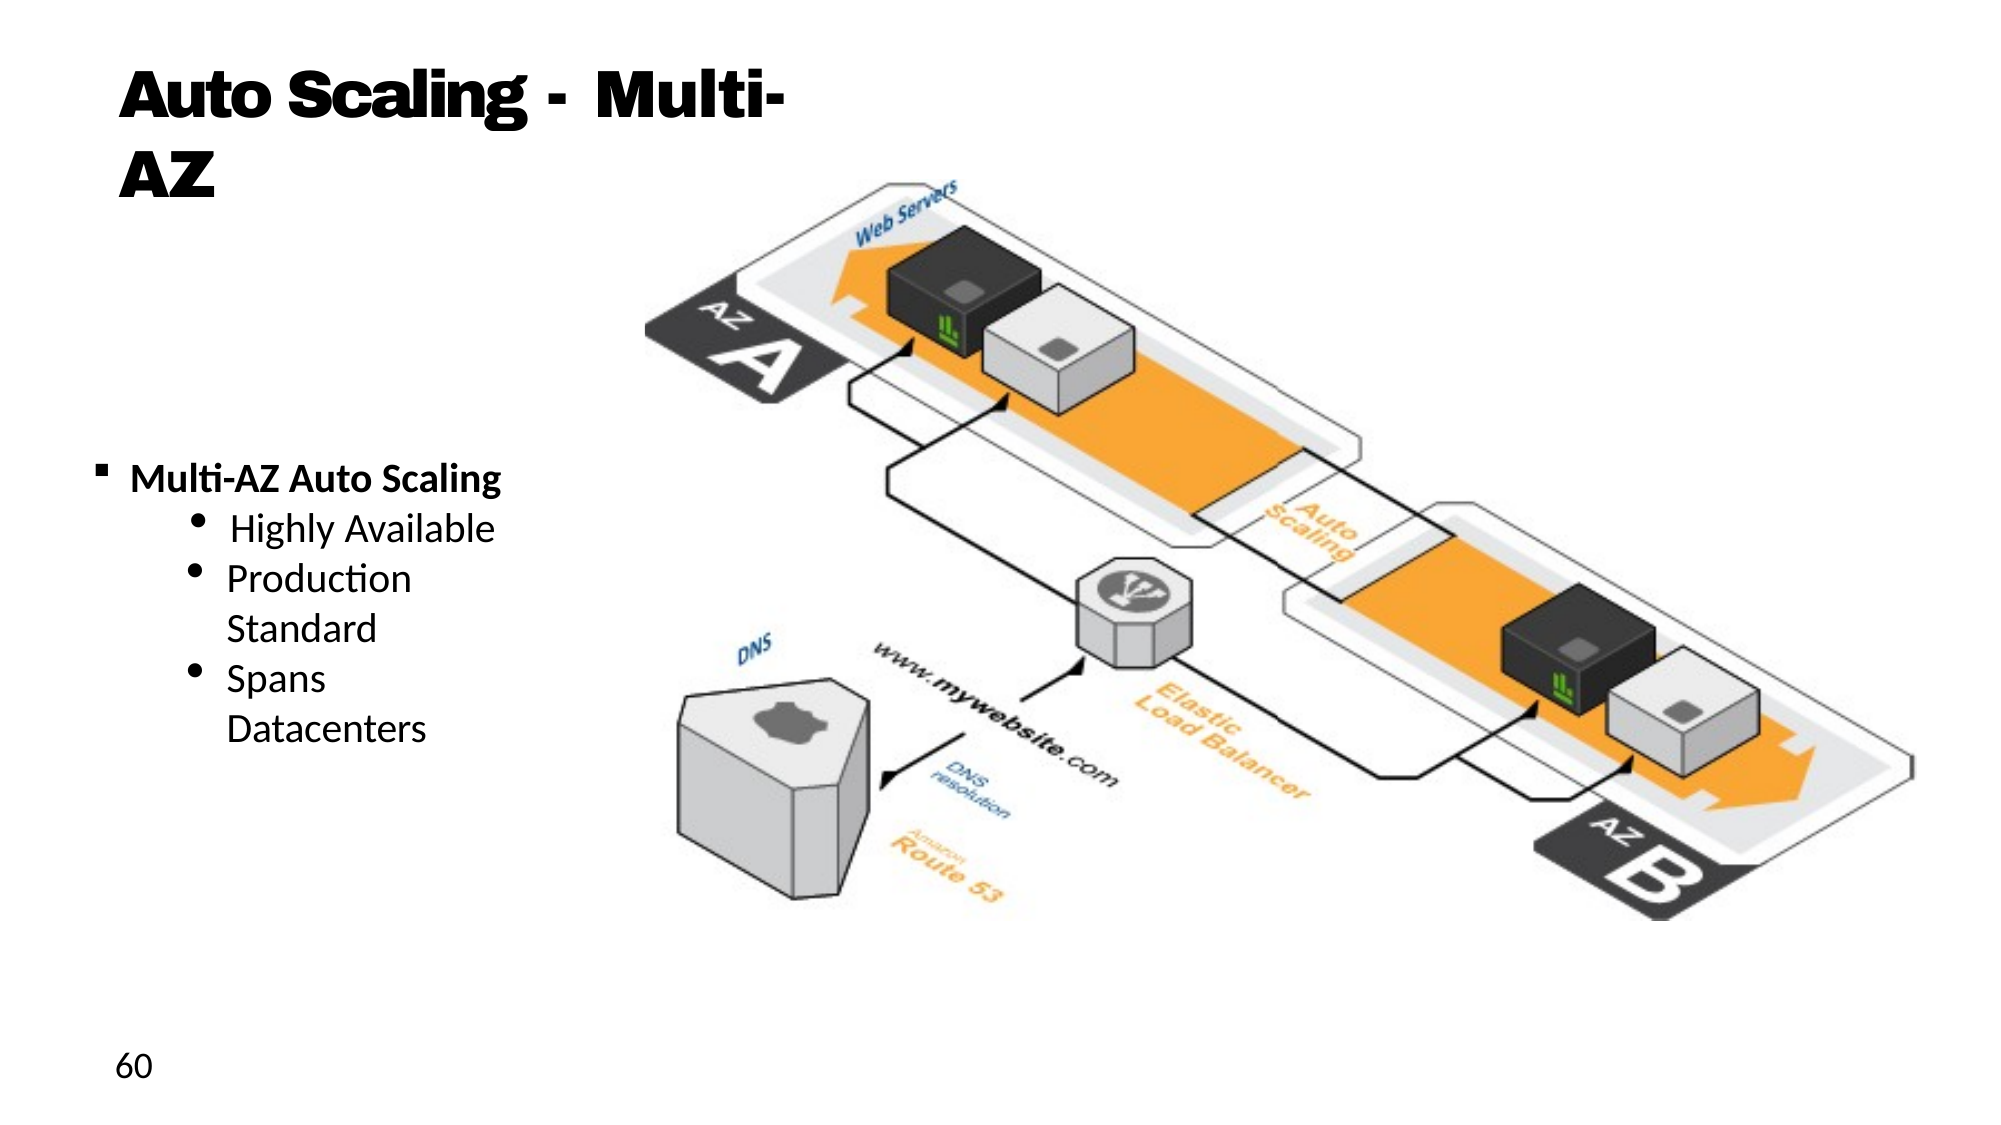

# Auto Scaling - Multi-AZ

Multi-AZ Auto Scaling
Highly Available
Production Standard
Spans Datacenters
60